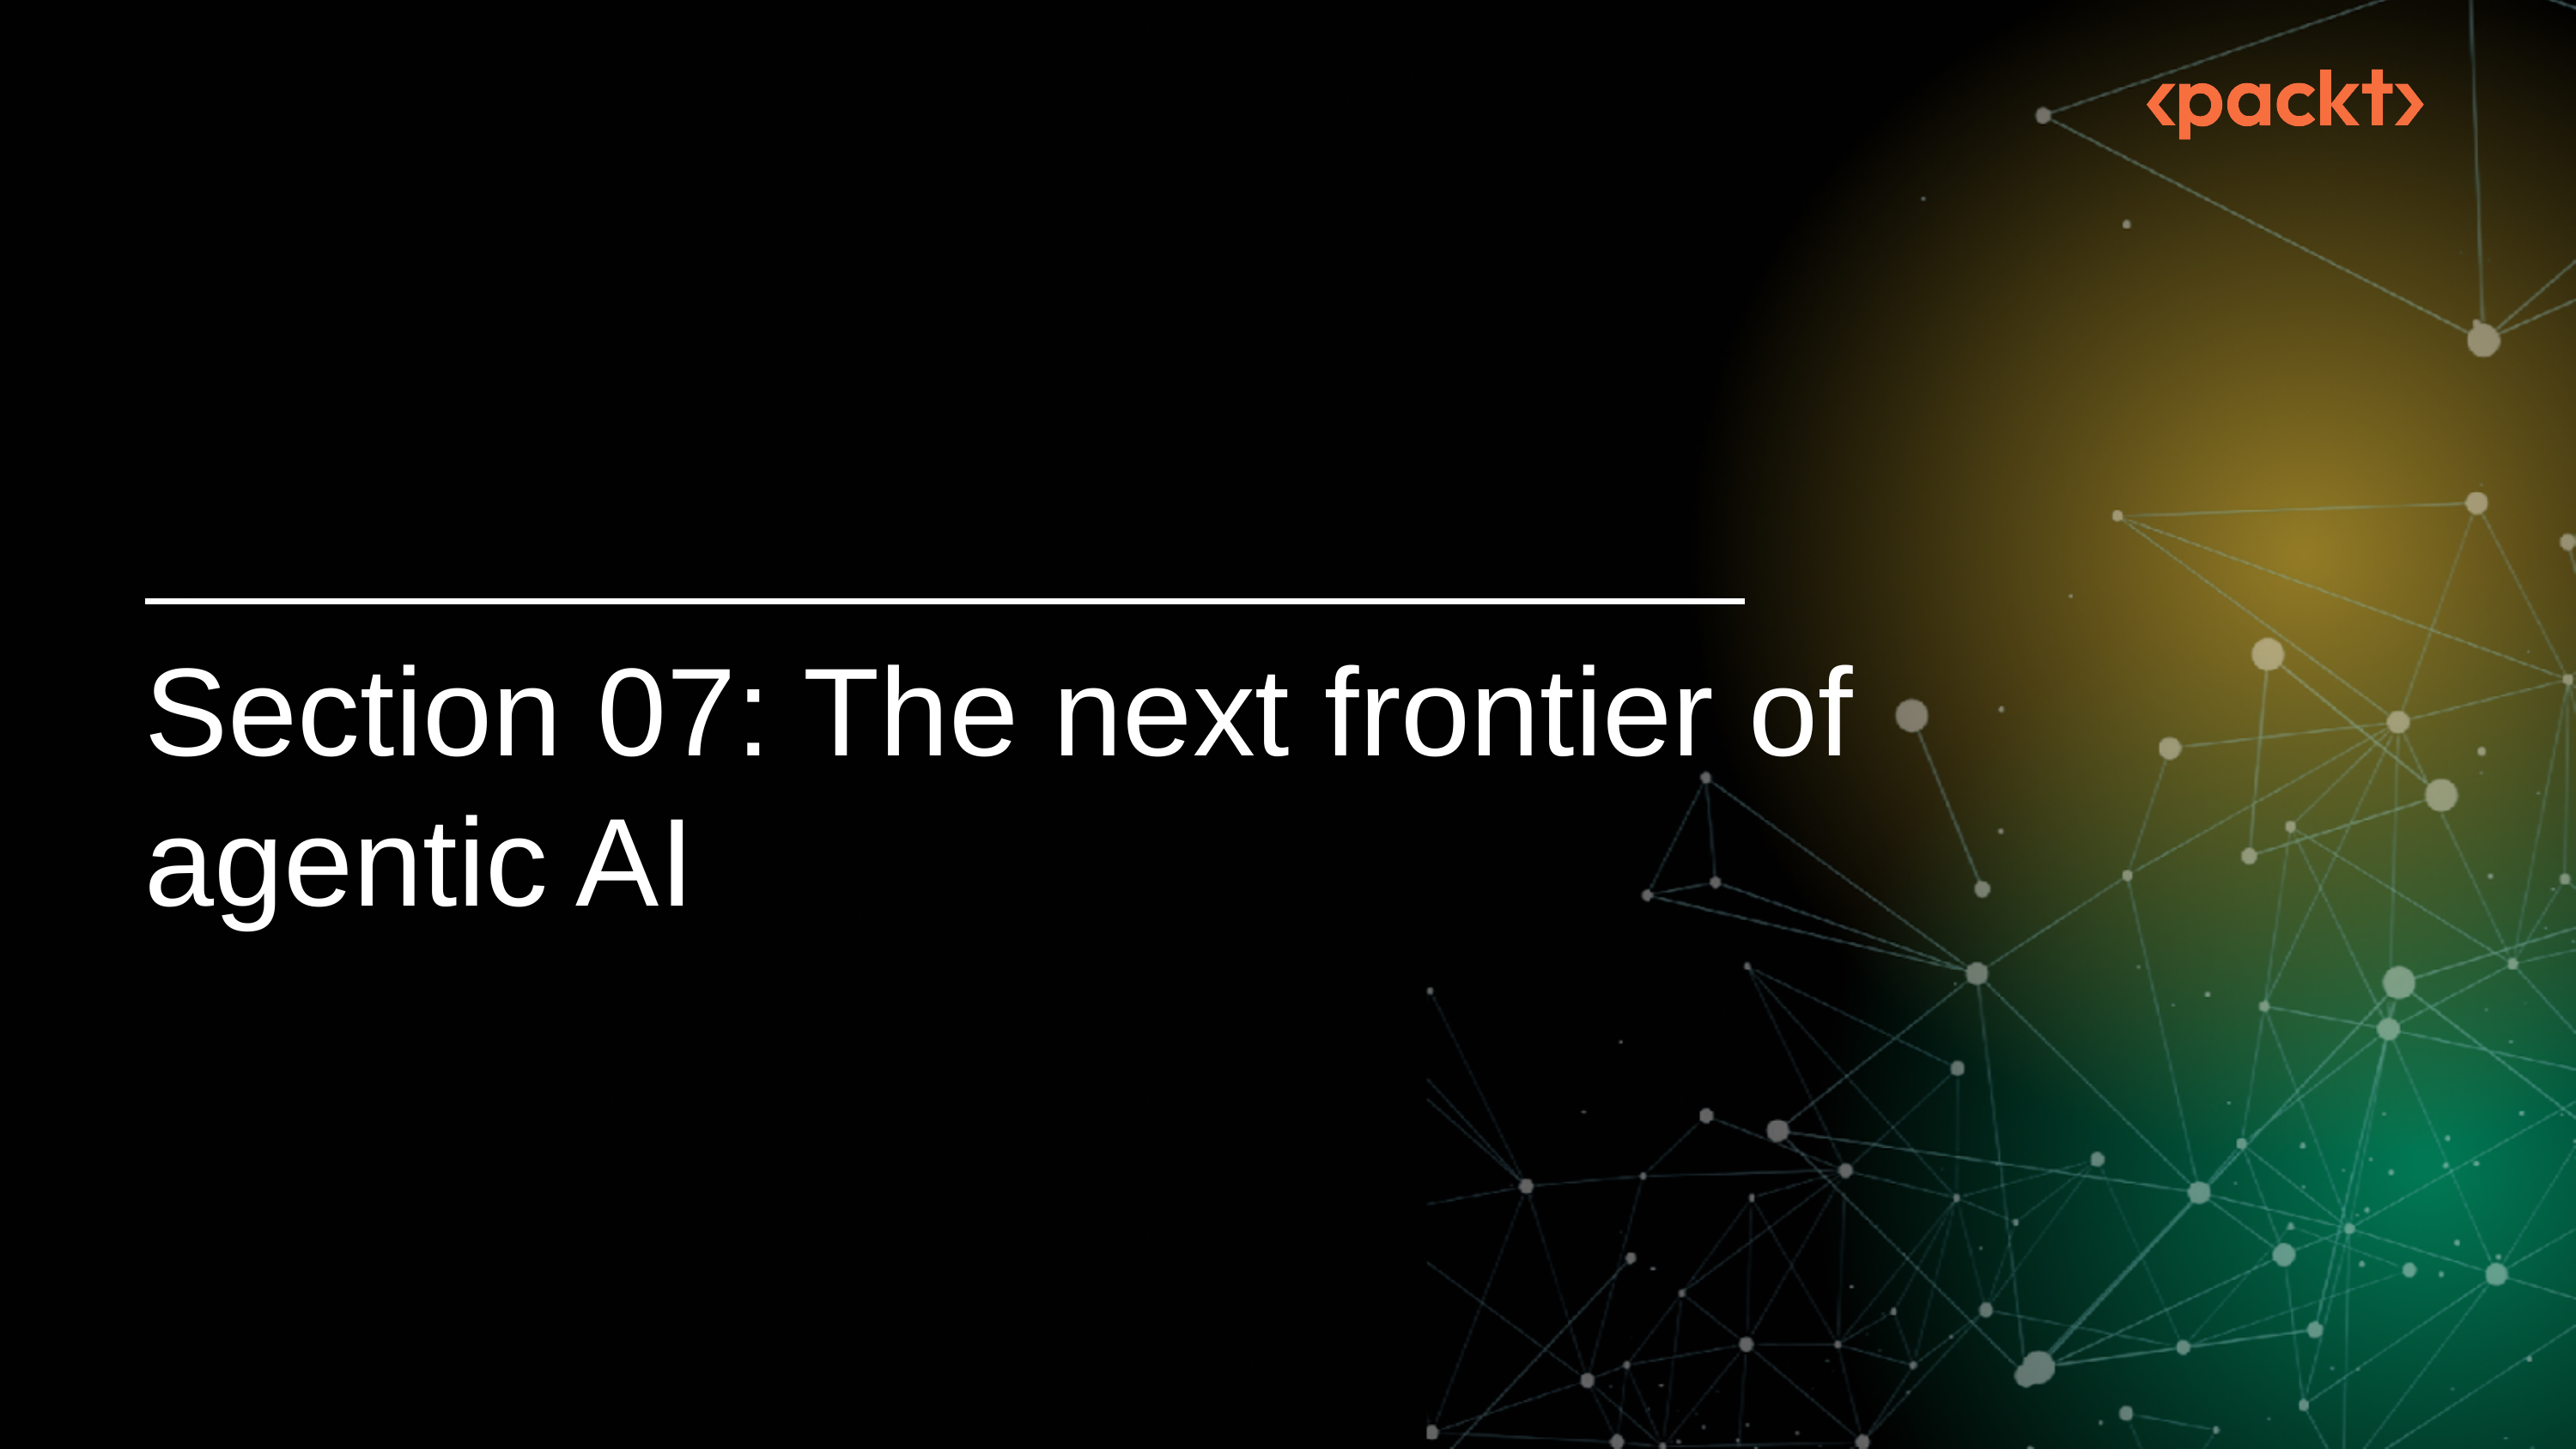

Section 07: The next frontier of agentic AI